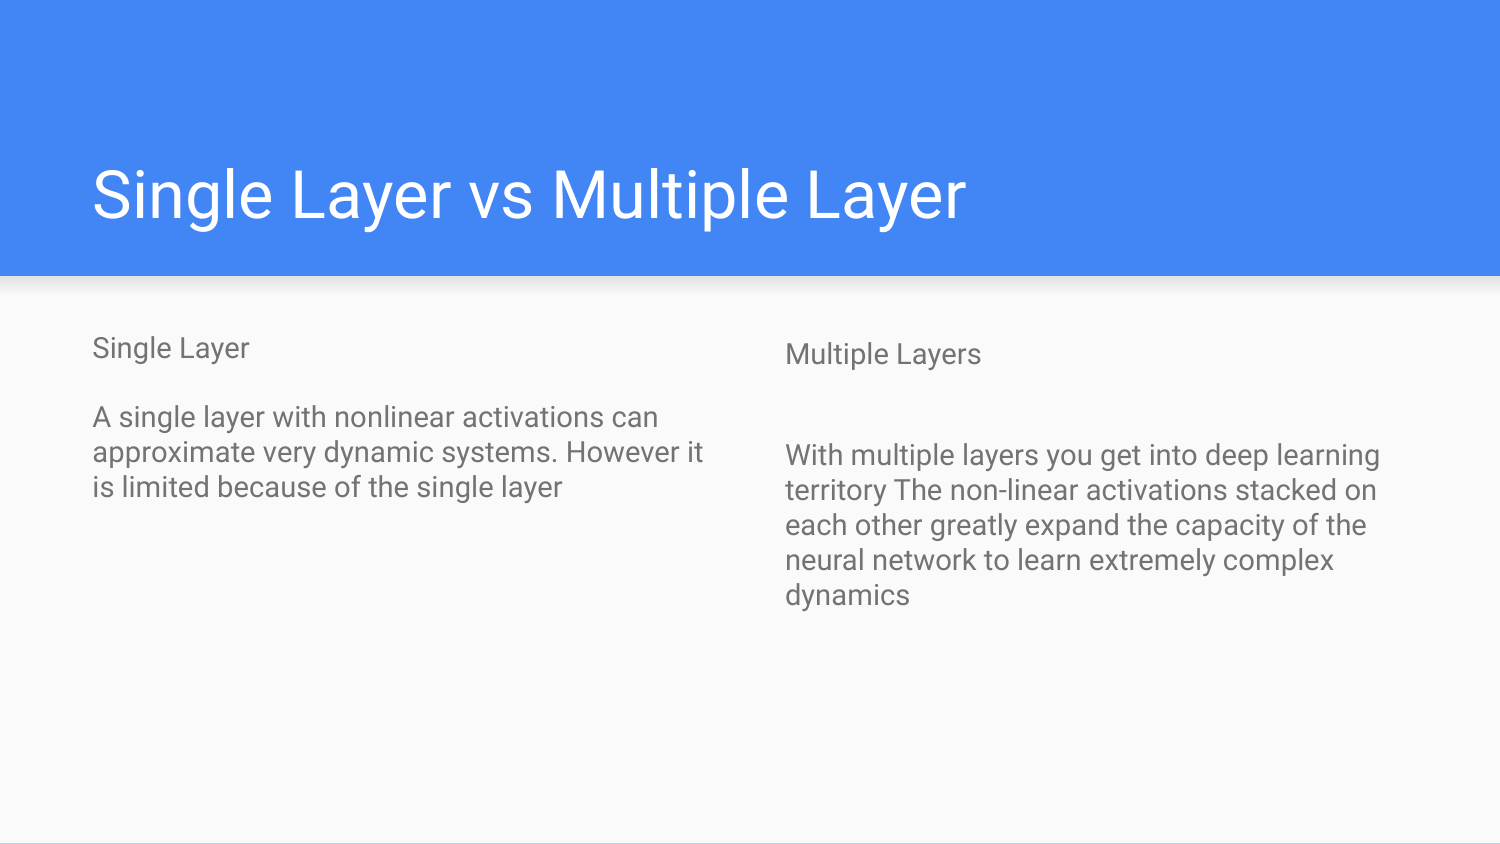

# Single Layer vs Multiple Layer
Single Layer
A single layer with nonlinear activations can approximate very dynamic systems. However it is limited because of the single layer
Multiple Layers
With multiple layers you get into deep learning territory The non-linear activations stacked on each other greatly expand the capacity of the neural network to learn extremely complex dynamics